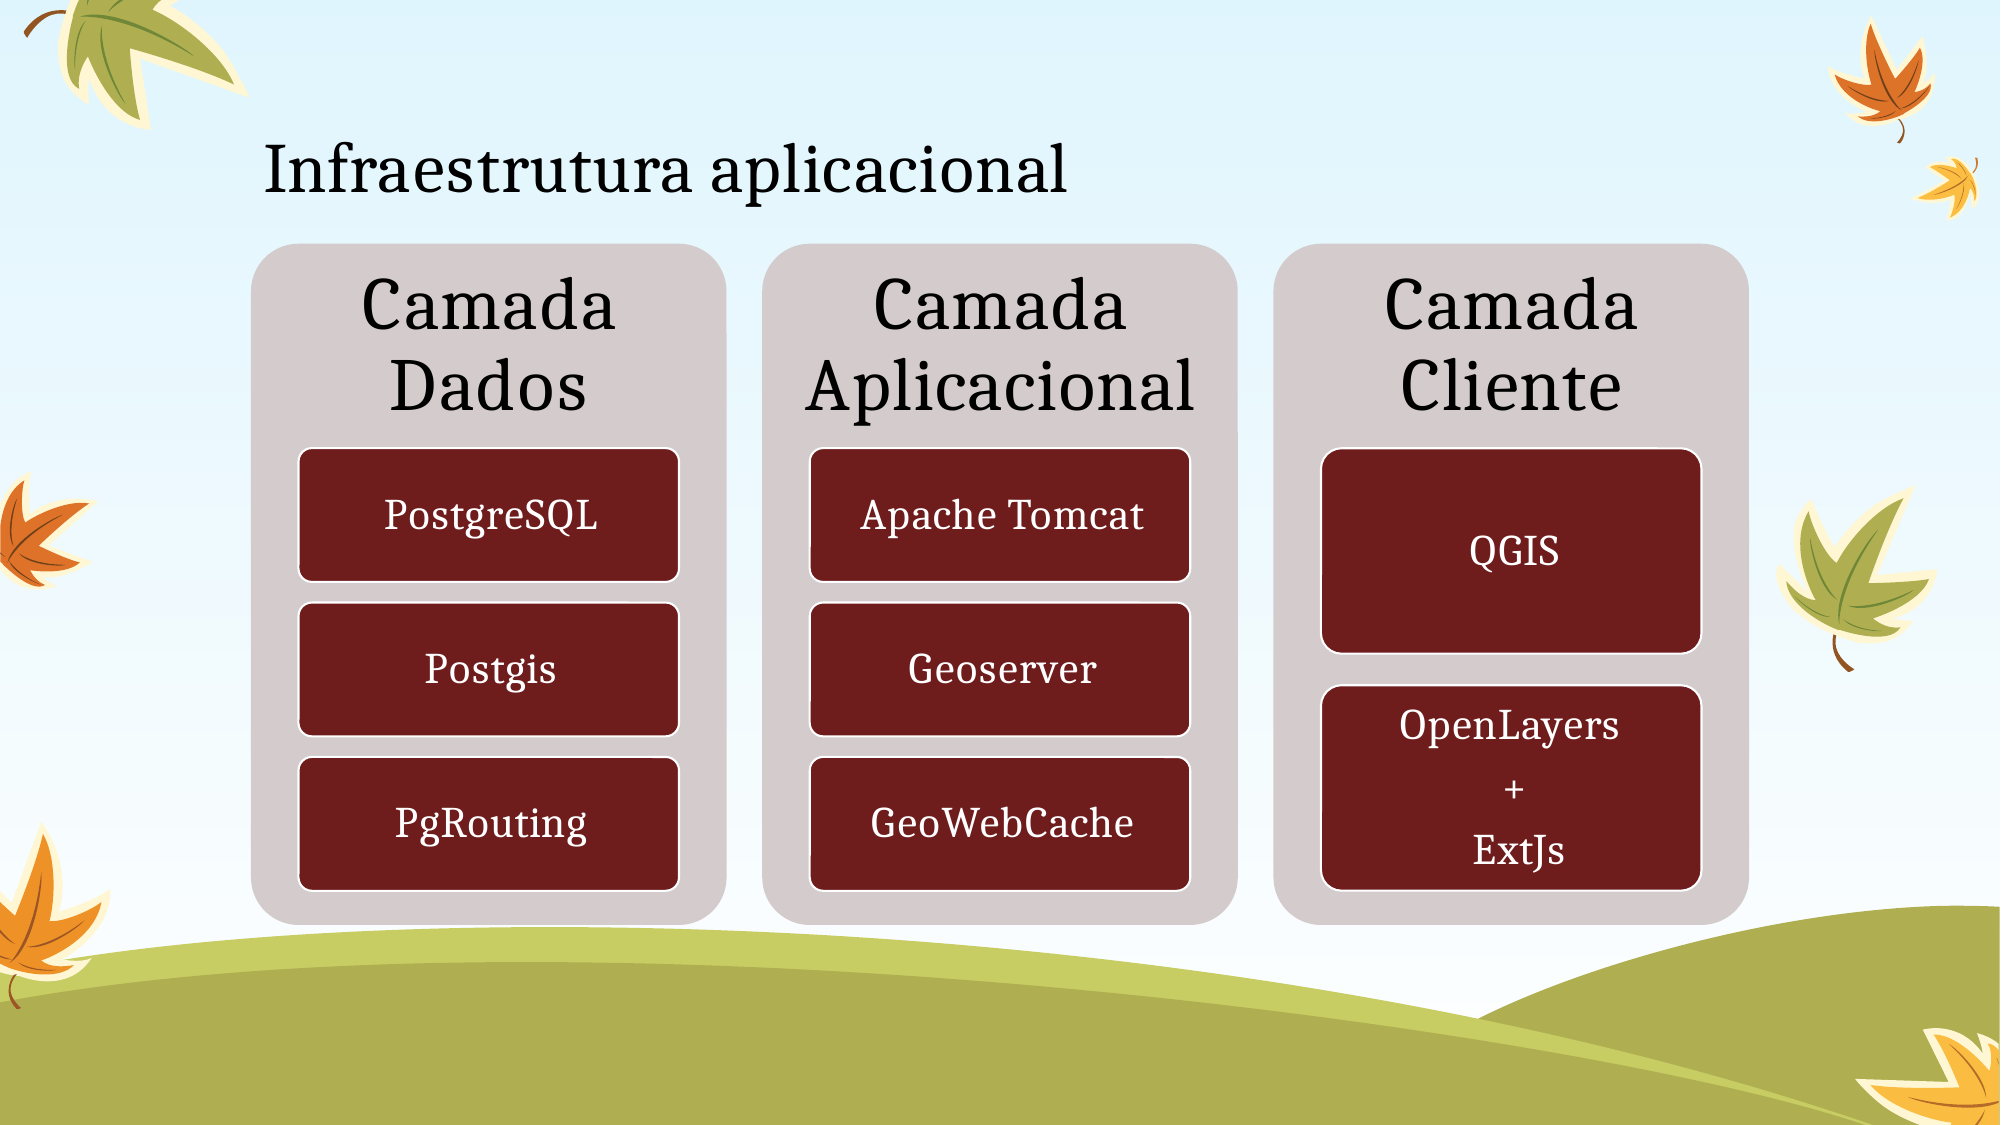

# Infraestrutura aplicacional
Camada Dados
PostgreSQL
Postgis
PgRouting
Camada Aplicacional
Apache Tomcat
Geoserver
GeoWebCache
Camada Cliente
QGIS
OpenLayers
+
 ExtJs